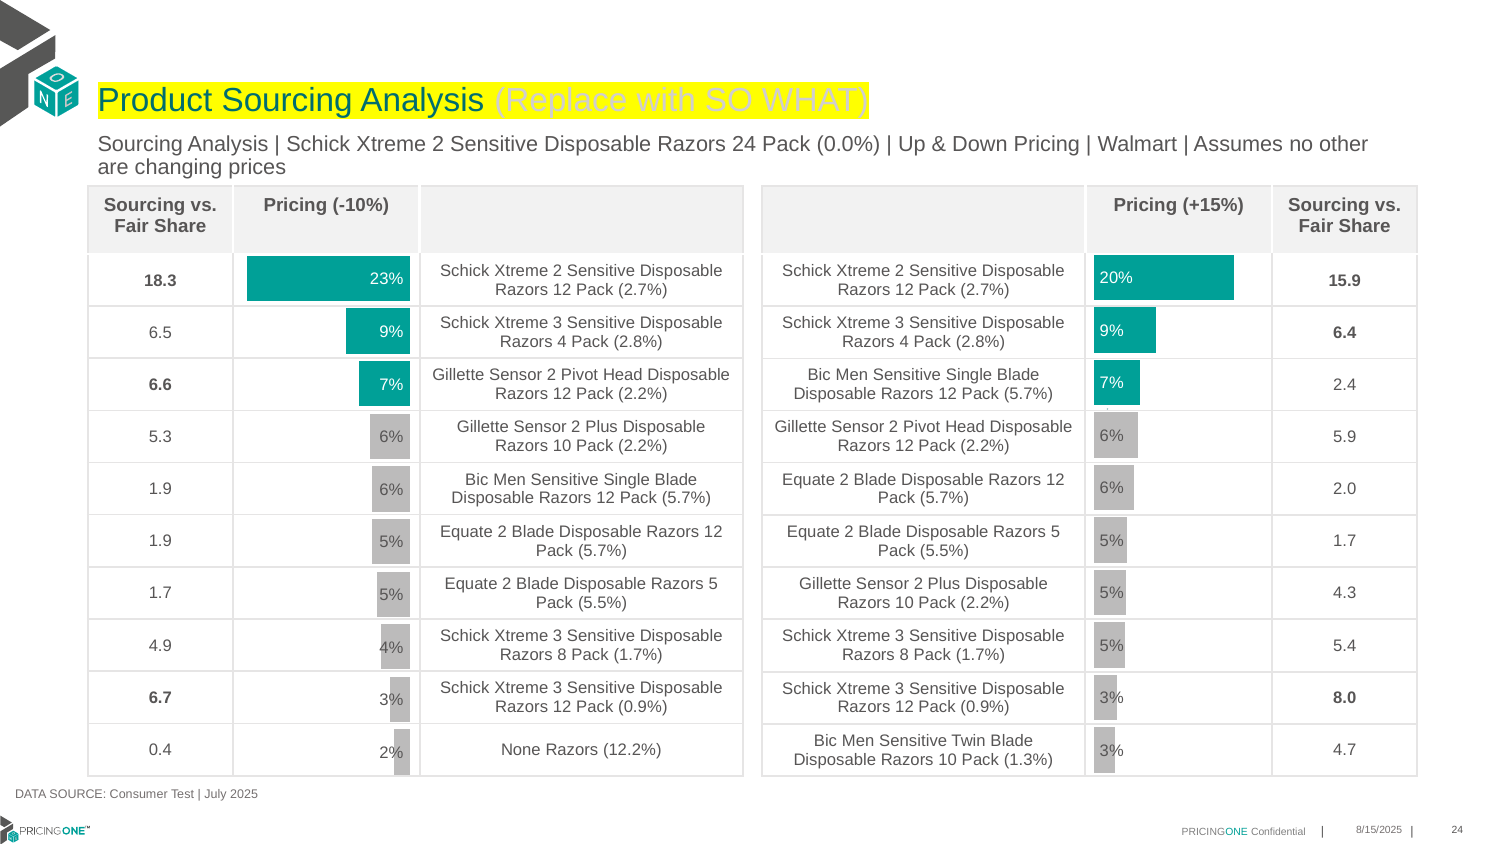

# Product Sourcing Analysis (Replace with SO WHAT)
Sourcing Analysis | Schick Xtreme 2 Sensitive Disposable Razors 24 Pack (0.0%) | Up & Down Pricing | Walmart | Assumes no other are changing prices
| Sourcing vs. Fair Share | Pricing (-10%) |  |
| --- | --- | --- |
| 18.3 |  | Schick Xtreme 2 Sensitive Disposable Razors 12 Pack (2.7%) |
| 6.5 |  | Schick Xtreme 3 Sensitive Disposable Razors 4 Pack (2.8%) |
| 6.6 |  | Gillette Sensor 2 Pivot Head Disposable Razors 12 Pack (2.2%) |
| 5.3 |  | Gillette Sensor 2 Plus Disposable Razors 10 Pack (2.2%) |
| 1.9 |  | Bic Men Sensitive Single Blade Disposable Razors 12 Pack (5.7%) |
| 1.9 |  | Equate 2 Blade Disposable Razors 12 Pack (5.7%) |
| 1.7 |  | Equate 2 Blade Disposable Razors 5 Pack (5.5%) |
| 4.9 |  | Schick Xtreme 3 Sensitive Disposable Razors 8 Pack (1.7%) |
| 6.7 |  | Schick Xtreme 3 Sensitive Disposable Razors 12 Pack (0.9%) |
| 0.4 |  | None Razors (12.2%) |
|  | Pricing (+15%) | Sourcing vs. Fair Share |
| --- | --- | --- |
| Schick Xtreme 2 Sensitive Disposable Razors 12 Pack (2.7%) |  | 15.9 |
| Schick Xtreme 3 Sensitive Disposable Razors 4 Pack (2.8%) |  | 6.4 |
| Bic Men Sensitive Single Blade Disposable Razors 12 Pack (5.7%) |  | 2.4 |
| Gillette Sensor 2 Pivot Head Disposable Razors 12 Pack (2.2%) |  | 5.9 |
| Equate 2 Blade Disposable Razors 12 Pack (5.7%) |  | 2.0 |
| Equate 2 Blade Disposable Razors 5 Pack (5.5%) |  | 1.7 |
| Gillette Sensor 2 Plus Disposable Razors 10 Pack (2.2%) |  | 4.3 |
| Schick Xtreme 3 Sensitive Disposable Razors 8 Pack (1.7%) |  | 5.4 |
| Schick Xtreme 3 Sensitive Disposable Razors 12 Pack (0.9%) |  | 8.0 |
| Bic Men Sensitive Twin Blade Disposable Razors 10 Pack (1.3%) |  | 4.7 |

### Chart

| Category | Schick Xtreme 2 Sensitive Disposable Razors 24 Pack (0.0%) |
|---|---|
| Schick Xtreme 2 Sensitive Disposable Razors 12 Pack (2.7%) | 0.20332764220636132 |
| Schick Xtreme 3 Sensitive Disposable Razors 4 Pack (2.8%) | 0.08975945672717744 |
| Bic Men Sensitive Single Blade Disposable Razors 12 Pack (5.7%) | 0.06709472496865033 |
| Gillette Sensor 2 Pivot Head Disposable Razors 12 Pack (2.2%) | 0.0644889678133478 |
| Equate 2 Blade Disposable Razors 12 Pack (5.7%) | 0.05758642979300605 |
| Equate 2 Blade Disposable Razors 5 Pack (5.5%) | 0.04752566095448796 |
| Gillette Sensor 2 Plus Disposable Razors 10 Pack (2.2%) | 0.04676663156381032 |
| Schick Xtreme 3 Sensitive Disposable Razors 8 Pack (1.7%) | 0.04529026821847023 |
| Schick Xtreme 3 Sensitive Disposable Razors 12 Pack (0.9%) | 0.03338112586526614 |
| Bic Men Sensitive Twin Blade Disposable Razors 10 Pack (1.3%) | 0.03128729395013792 |

### Chart

| Category | Schick Xtreme 2 Sensitive Disposable Razors 24 Pack (0.0%) |
|---|---|
| Schick Xtreme 2 Sensitive Disposable Razors 12 Pack (2.7%) | 0.23336135364012453 |
| Schick Xtreme 3 Sensitive Disposable Razors 4 Pack (2.8%) | 0.0911405786875092 |
| Gillette Sensor 2 Pivot Head Disposable Razors 12 Pack (2.2%) | 0.07254120828003695 |
| Gillette Sensor 2 Plus Disposable Razors 10 Pack (2.2%) | 0.05781487574594802 |
| Bic Men Sensitive Single Blade Disposable Razors 12 Pack (5.7%) | 0.05504006313221757 |
| Equate 2 Blade Disposable Razors 12 Pack (5.7%) | 0.05454066994349877 |
| Equate 2 Blade Disposable Razors 5 Pack (5.5%) | 0.04742988925921545 |
| Schick Xtreme 3 Sensitive Disposable Razors 8 Pack (1.7%) | 0.040939231357976454 |
| Schick Xtreme 3 Sensitive Disposable Razors 12 Pack (0.9%) | 0.028168898282477116 |
| None Razors (12.2%) | 0.022910062829441094 |
DATA SOURCE: Consumer Test | July 2025

8/15/2025
24